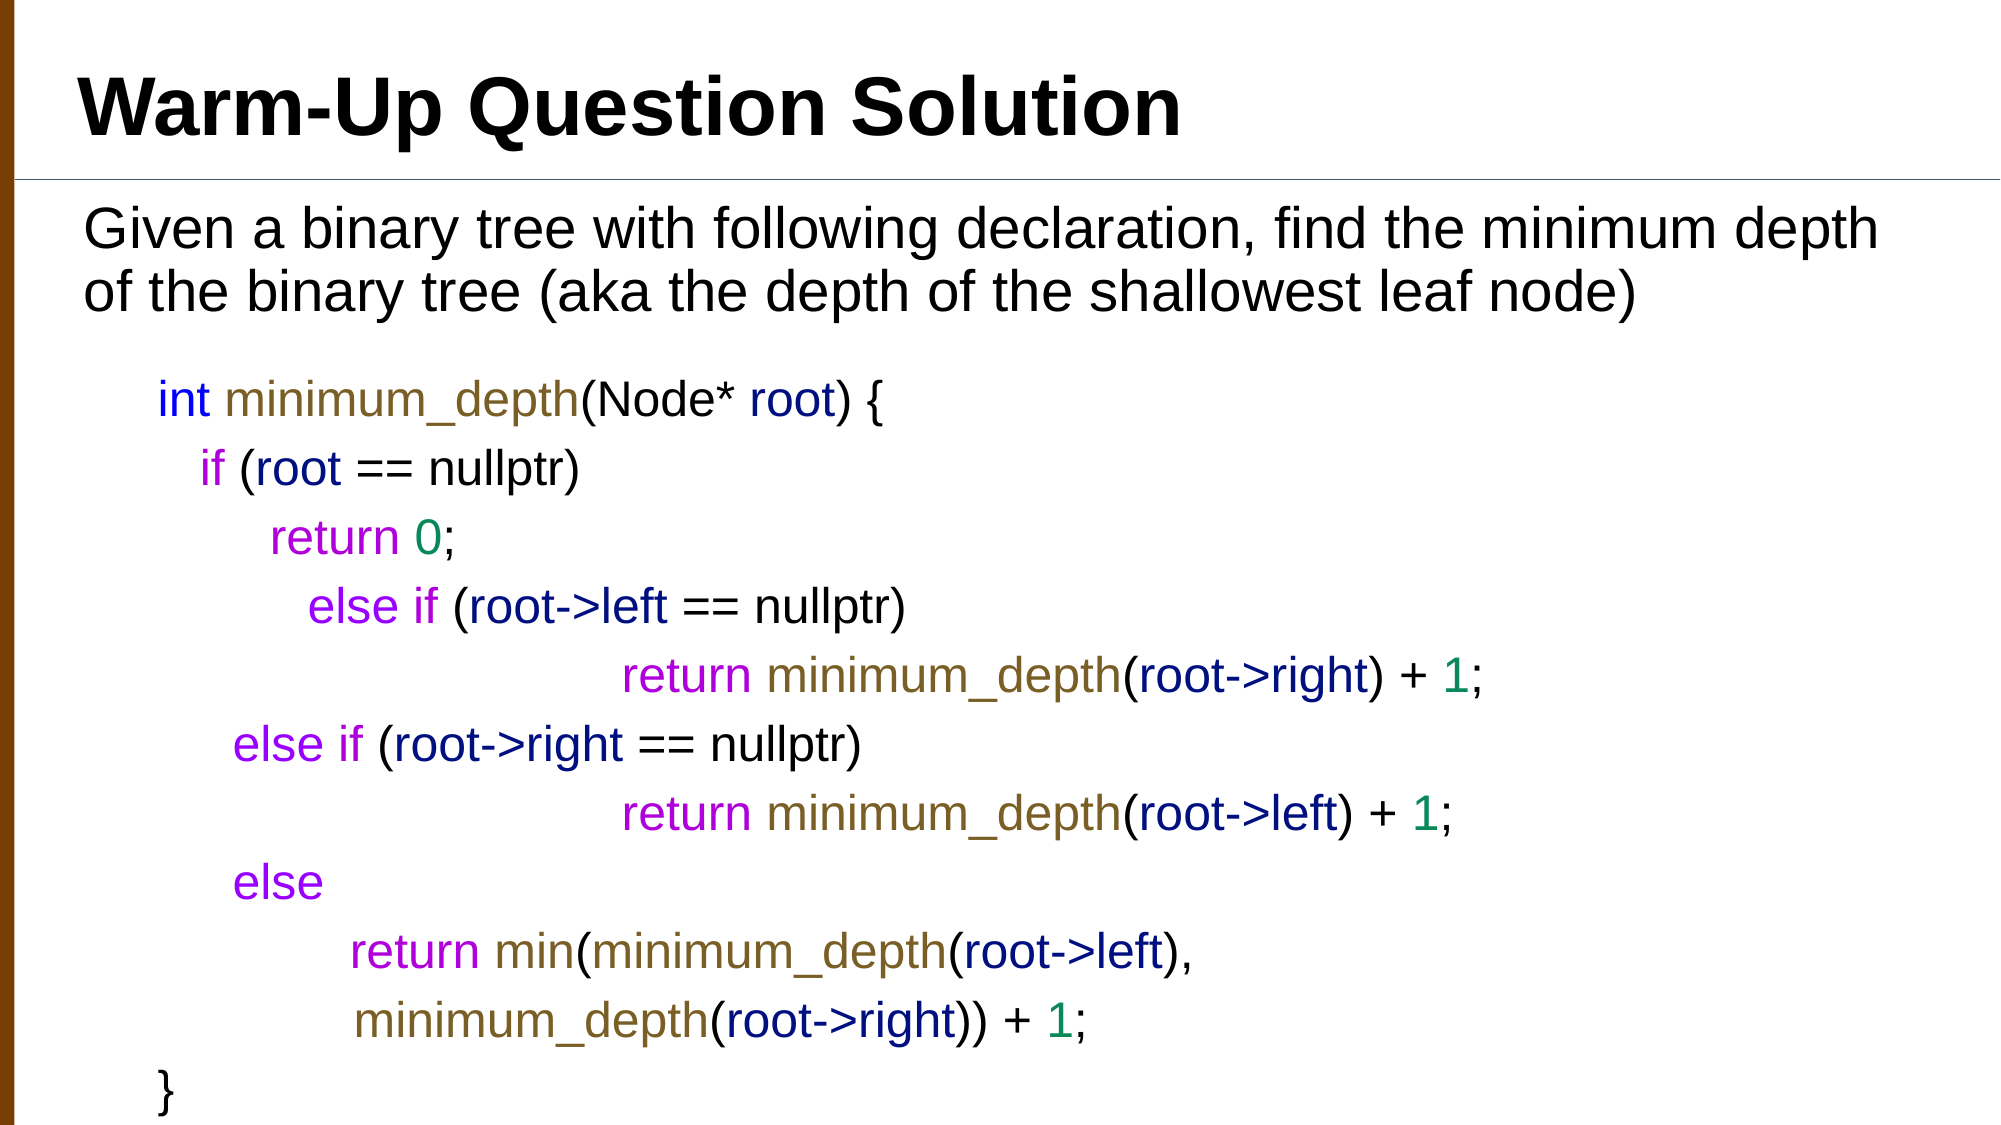

Warm-Up Question Solution
Given a binary tree with following declaration, find the minimum depth of the binary tree (aka the depth of the shallowest leaf node)

int minimum_depth(Node* root) {
   if (root == nullptr)
        return 0;
	else if (root->left == nullptr)
			 return minimum_depth(root->right) + 1;
else if (root->right == nullptr)
			 return minimum_depth(root->left) + 1;
else
   return min(minimum_depth(root->left),
              minimum_depth(root->right)) + 1;
}